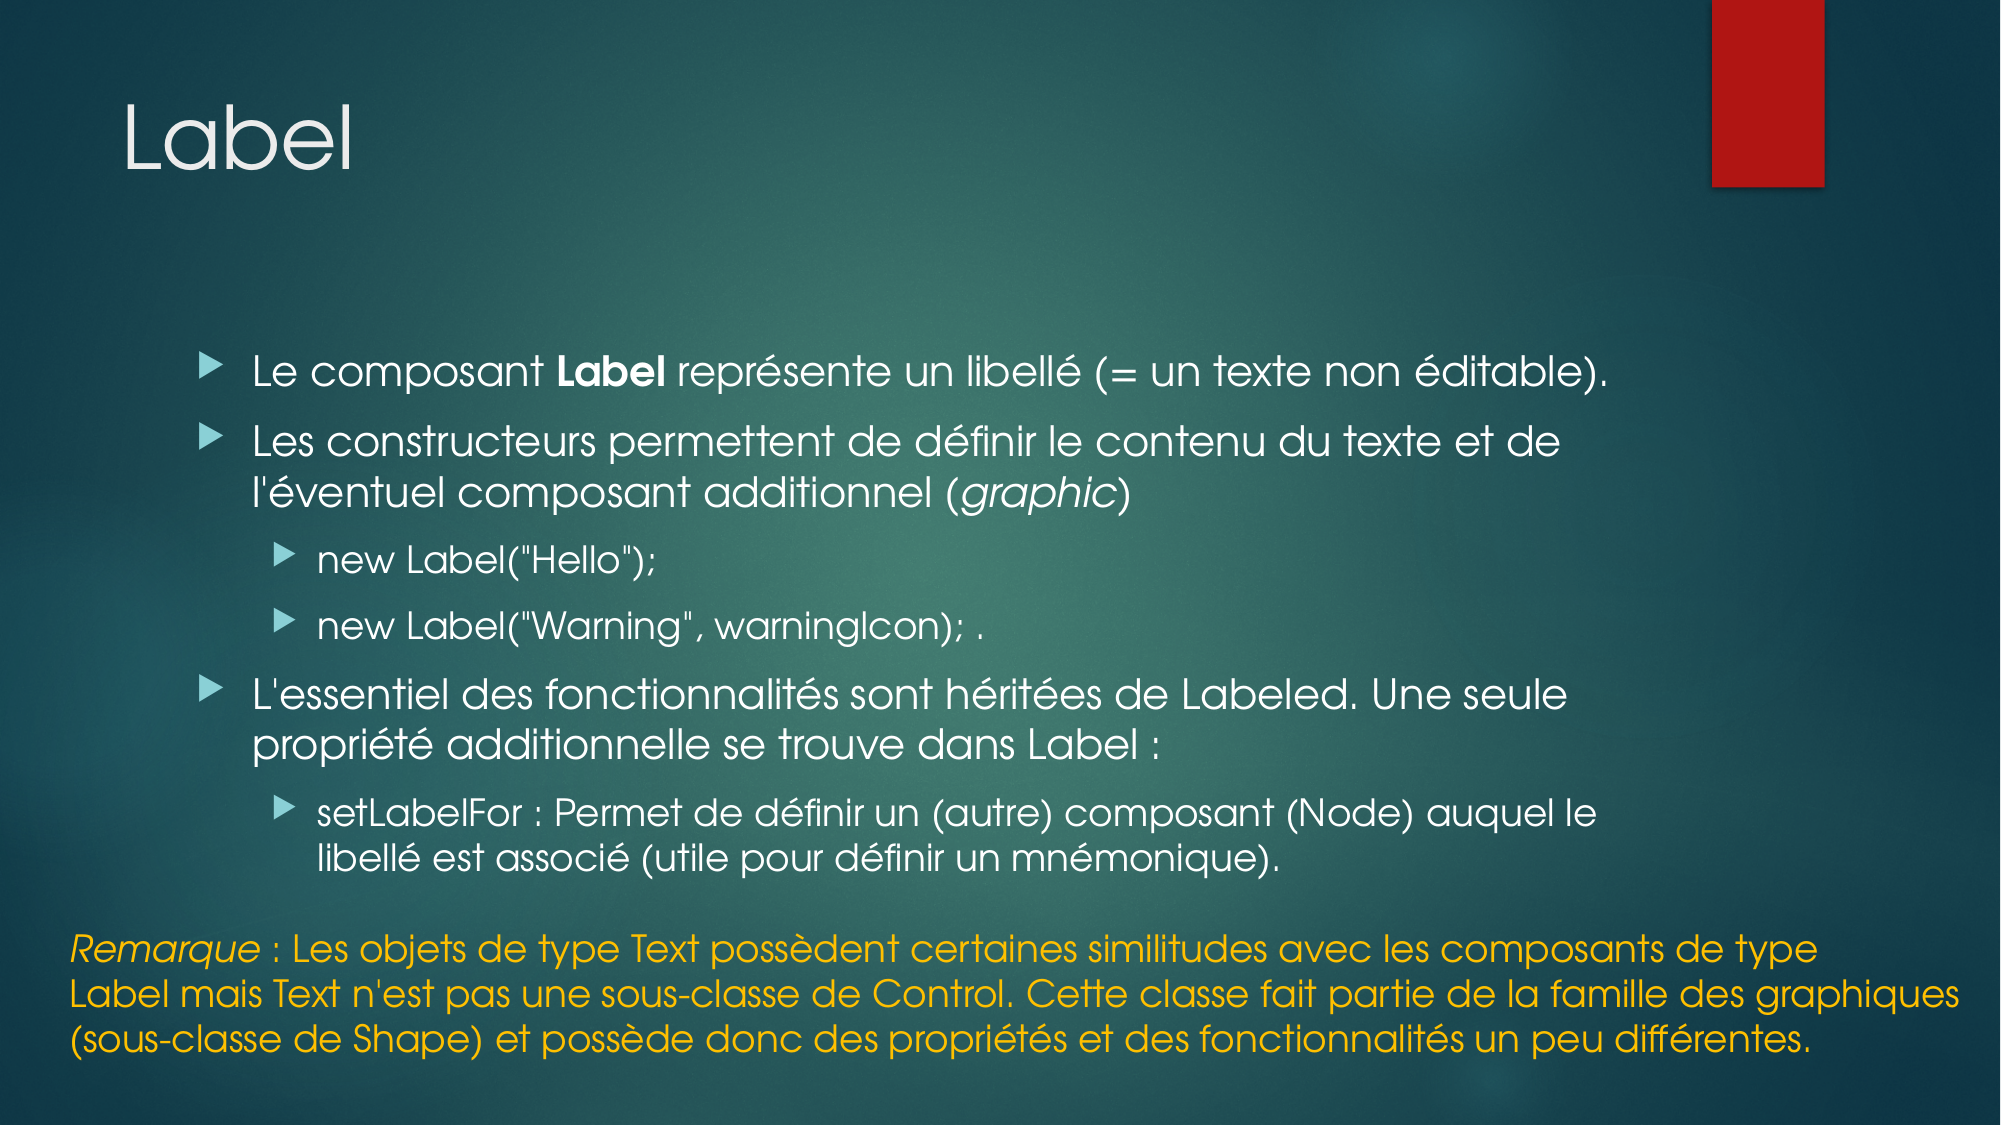

# Label
Le composant Label représente un libellé (= un texte non éditable).
Les constructeurs permettent de définir le contenu du texte et de l'éventuel composant additionnel (graphic)
new Label("Hello");
new Label("Warning", warningIcon); .
L'essentiel des fonctionnalités sont héritées de Labeled. Une seule propriété additionnelle se trouve dans Label :
setLabelFor : Permet de définir un (autre) composant (Node) auquel le libellé est associé (utile pour définir un mnémonique).
Remarque : Les objets de type Text possèdent certaines similitudes avec les composants de type
Label mais Text n'est pas une sous-classe de Control. Cette classe fait partie de la famille des graphiques
(sous-classe de Shape) et possède donc des propriétés et des fonctionnalités un peu différentes.